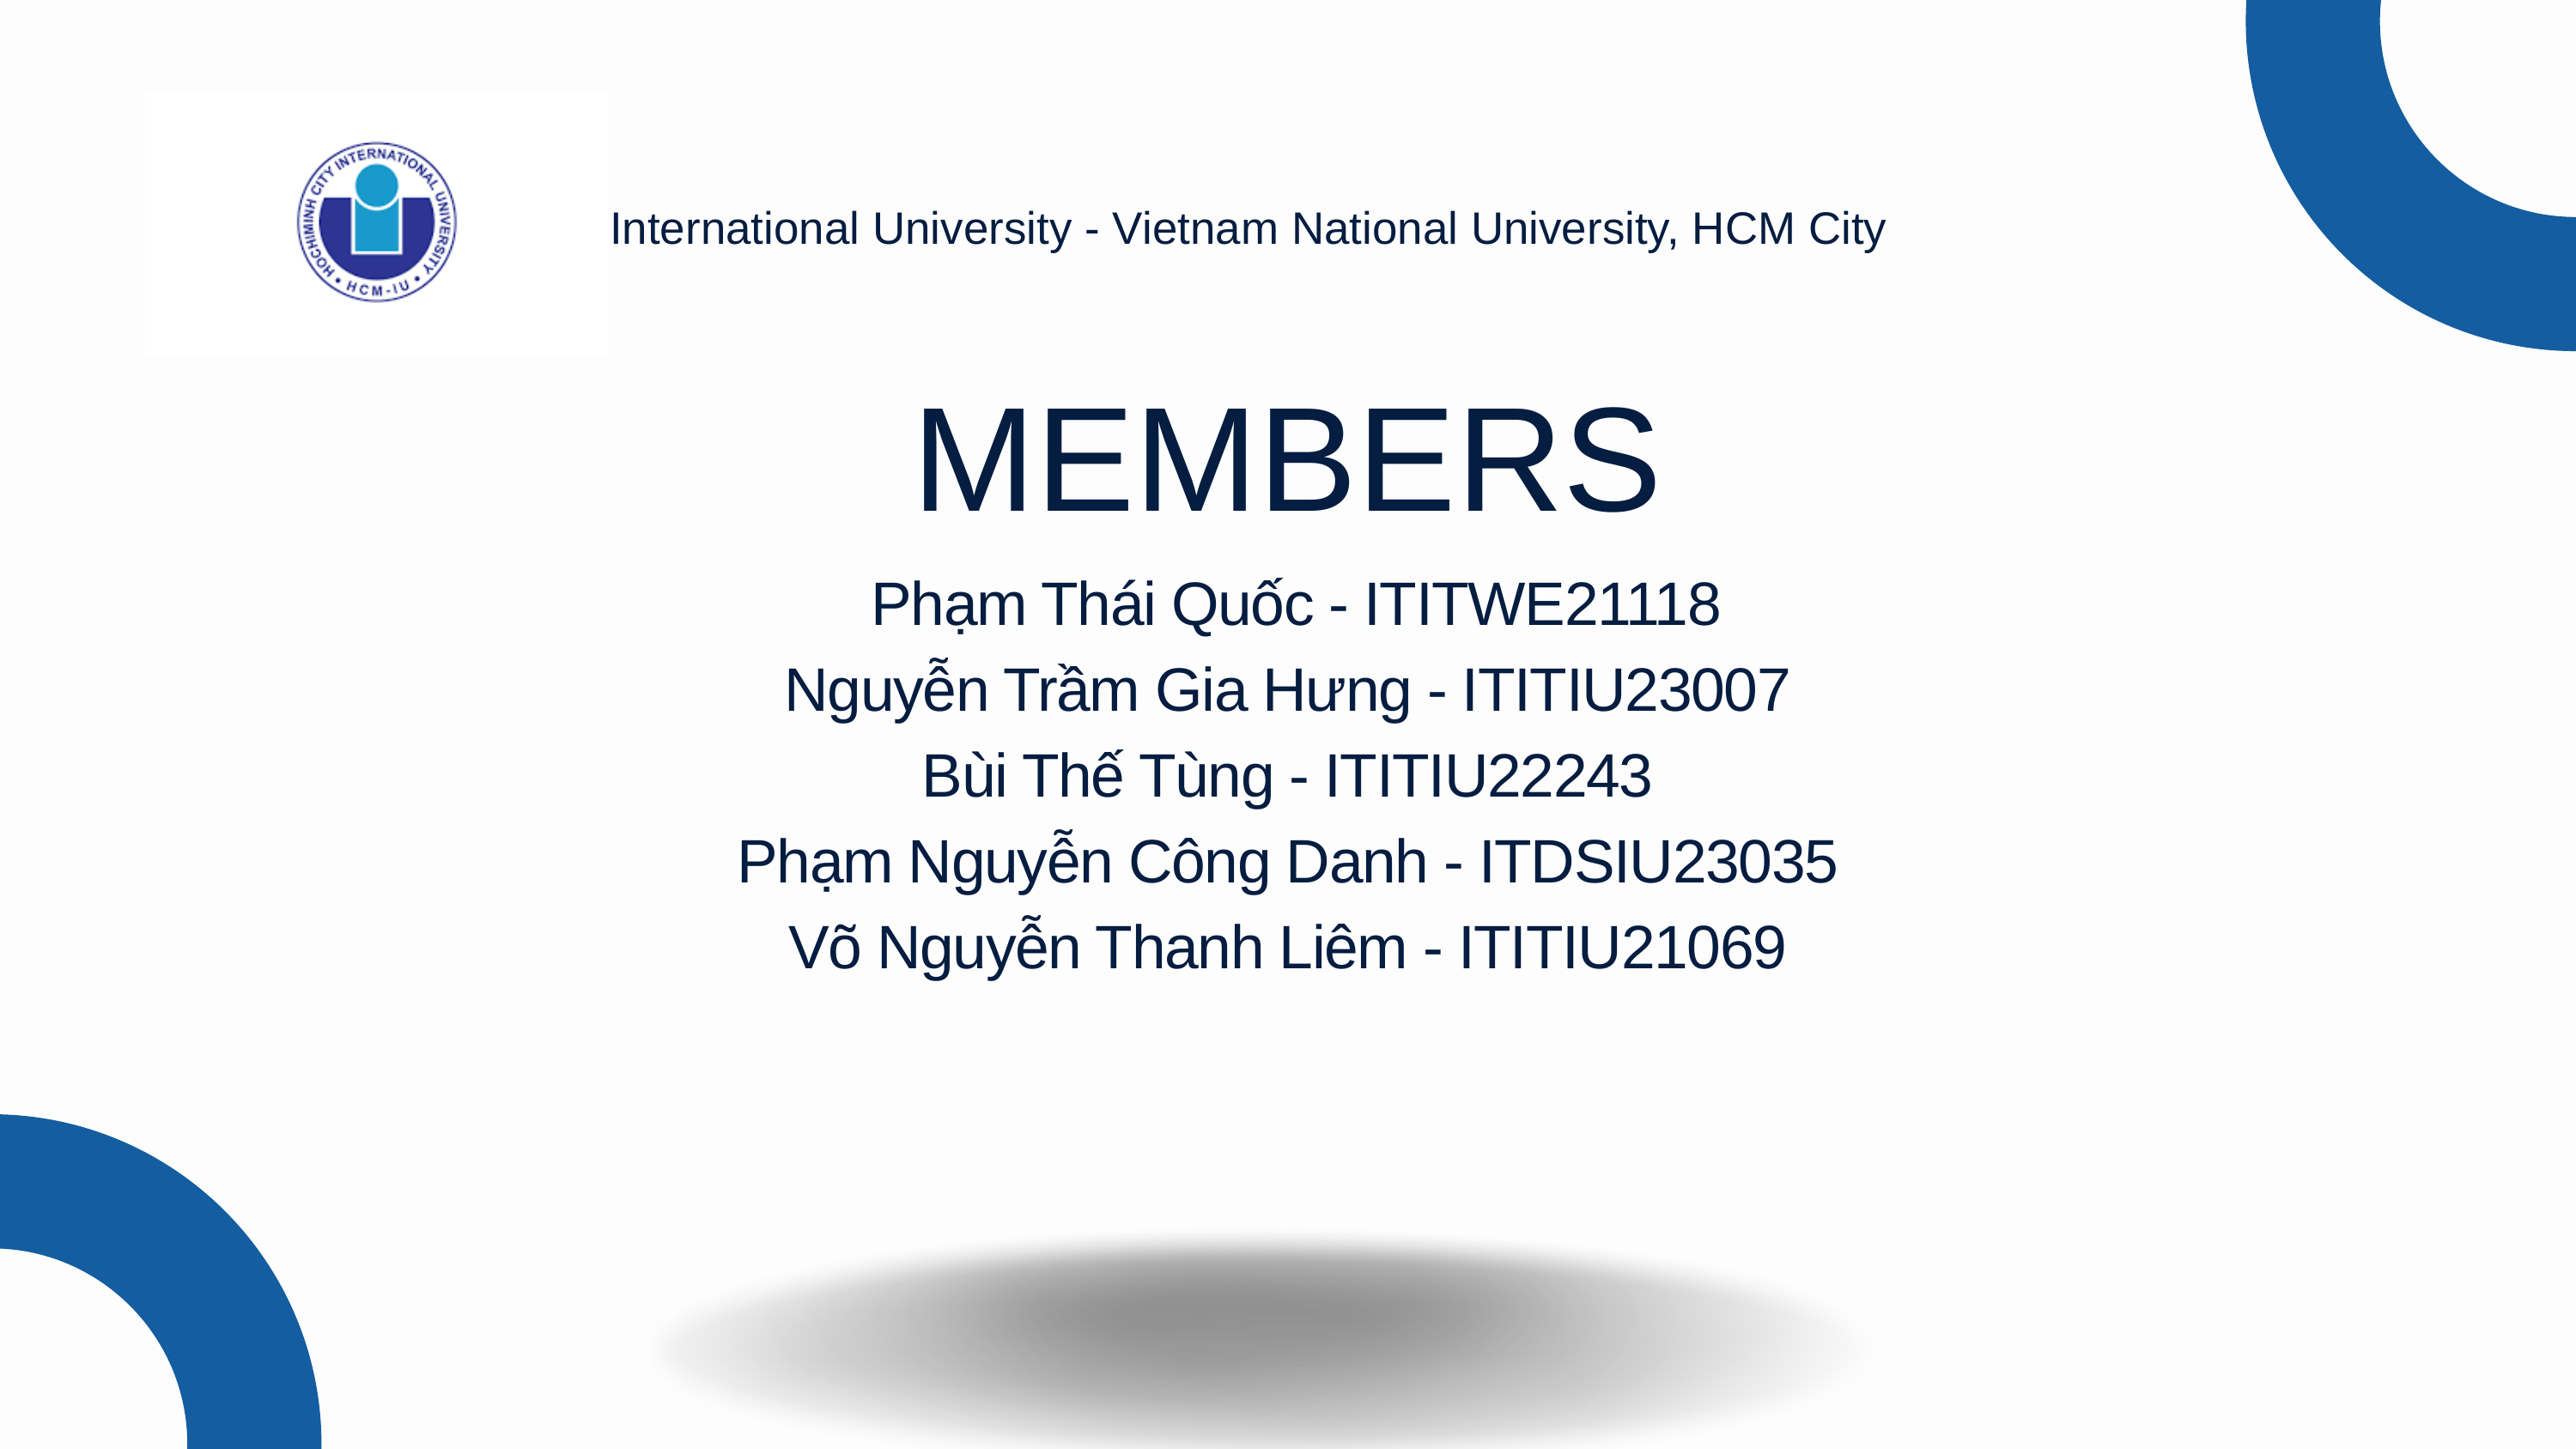

International University - Vietnam National University, HCM City
MEMBERS
 Phạm Thái Quốc - ITITWE21118
Nguyễn Trầm Gia Hưng - ITITIU23007
Bùi Thế Tùng - ITITIU22243
Phạm Nguyễn Công Danh - ITDSIU23035
Võ Nguyễn Thanh Liêm - ITITIU21069